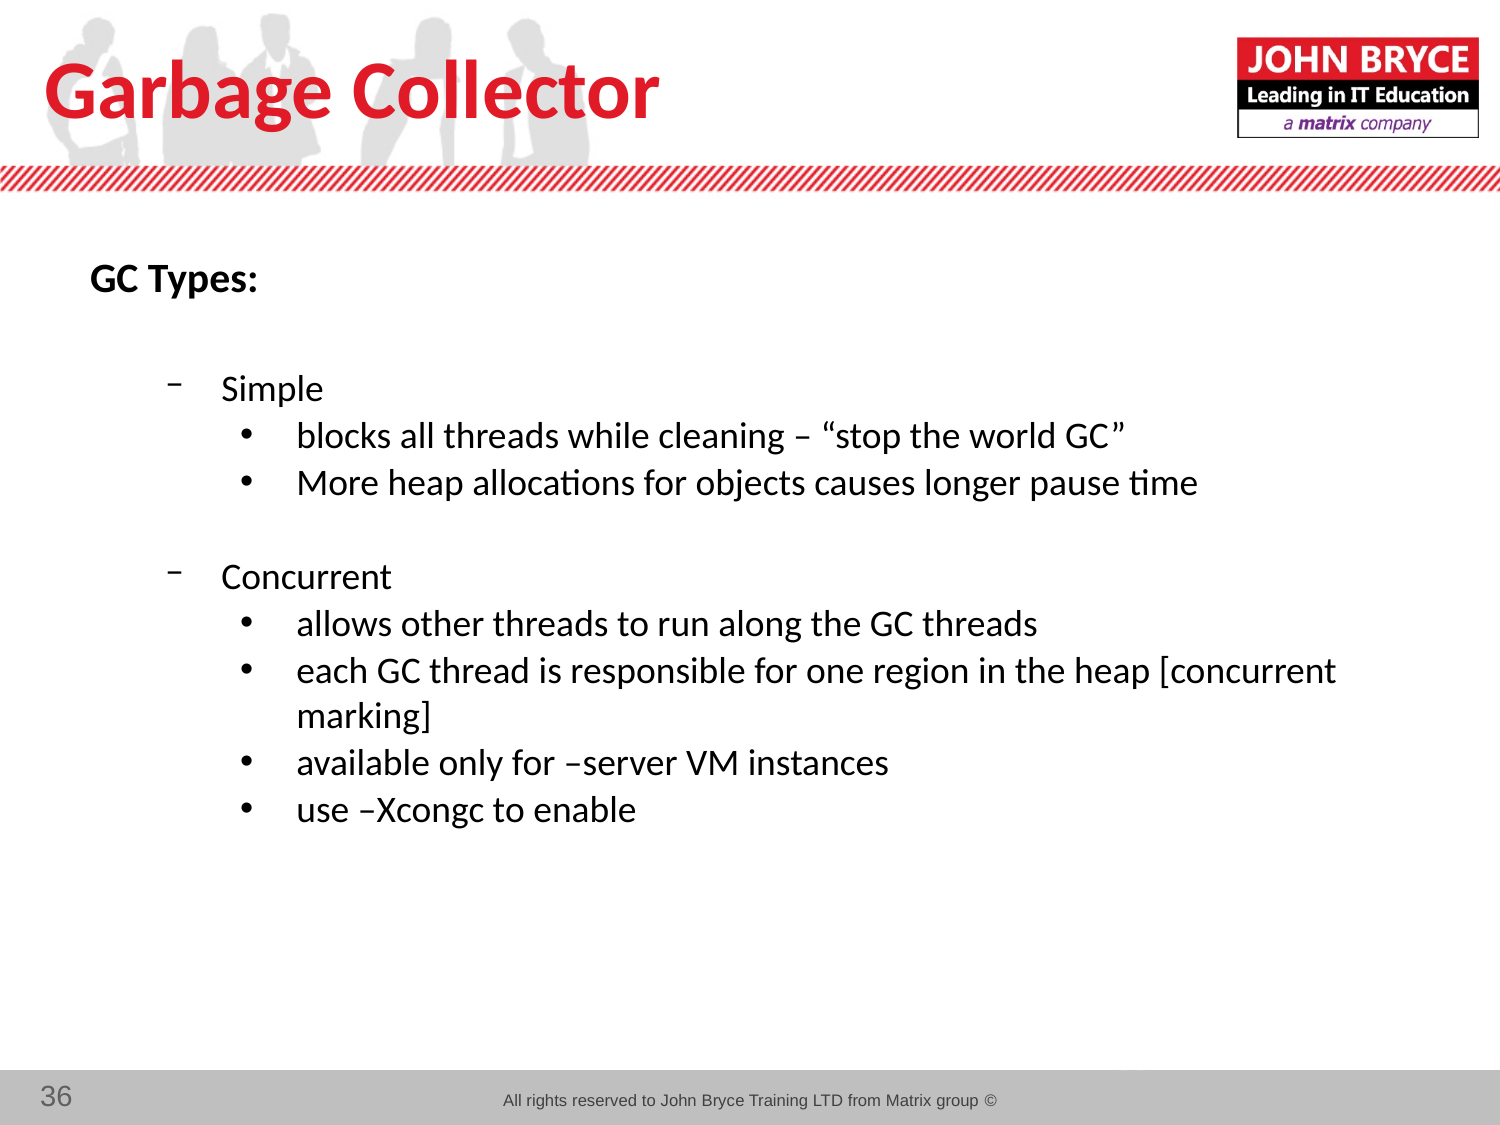

# Garbage Collector
GC Types:

Simple
blocks all threads while cleaning – “stop the world GC”
More heap allocations for objects causes longer pause time

Concurrent
allows other threads to run along the GC threads
each GC thread is responsible for one region in the heap [concurrent marking]
available only for –server VM instances
use –Xcongc to enable